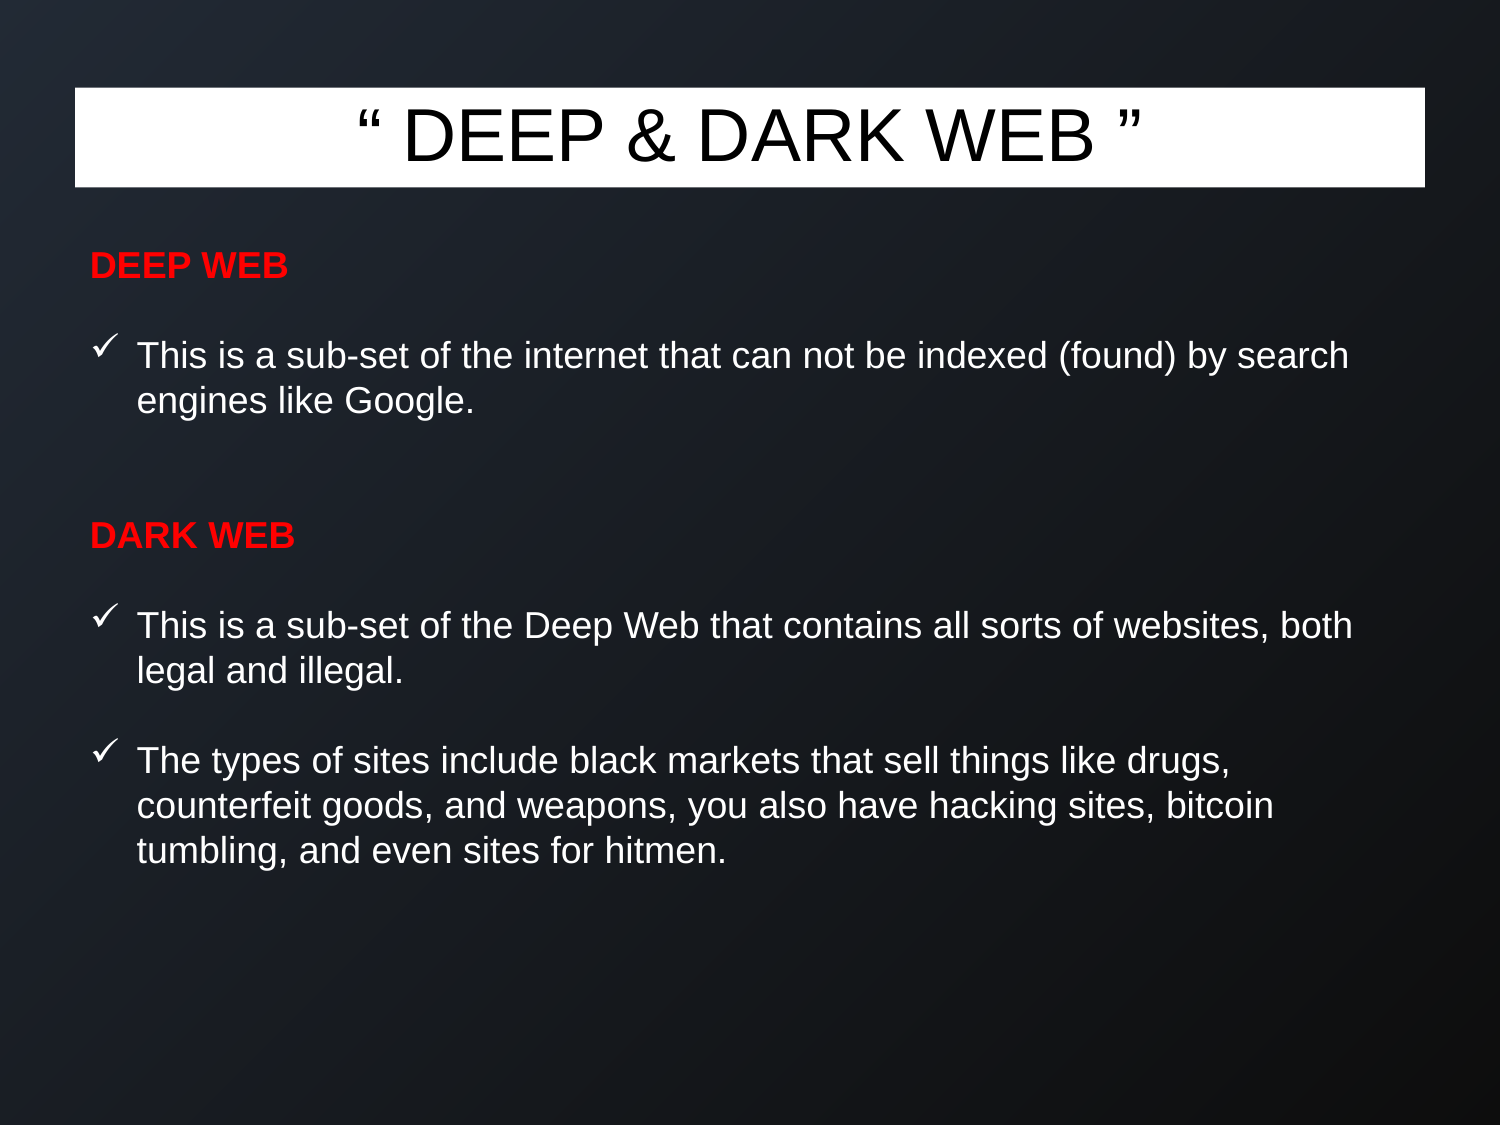

# “ DEEP & DARK WEB ”

DEEP WEB

This is a sub-set of the internet that can not be indexed (found) by search engines like Google.

DARK WEB

This is a sub-set of the Deep Web that contains all sorts of websites, both legal and illegal.

The types of sites include black markets that sell things like drugs, counterfeit goods, and weapons, you also have hacking sites, bitcoin tumbling, and even sites for hitmen.